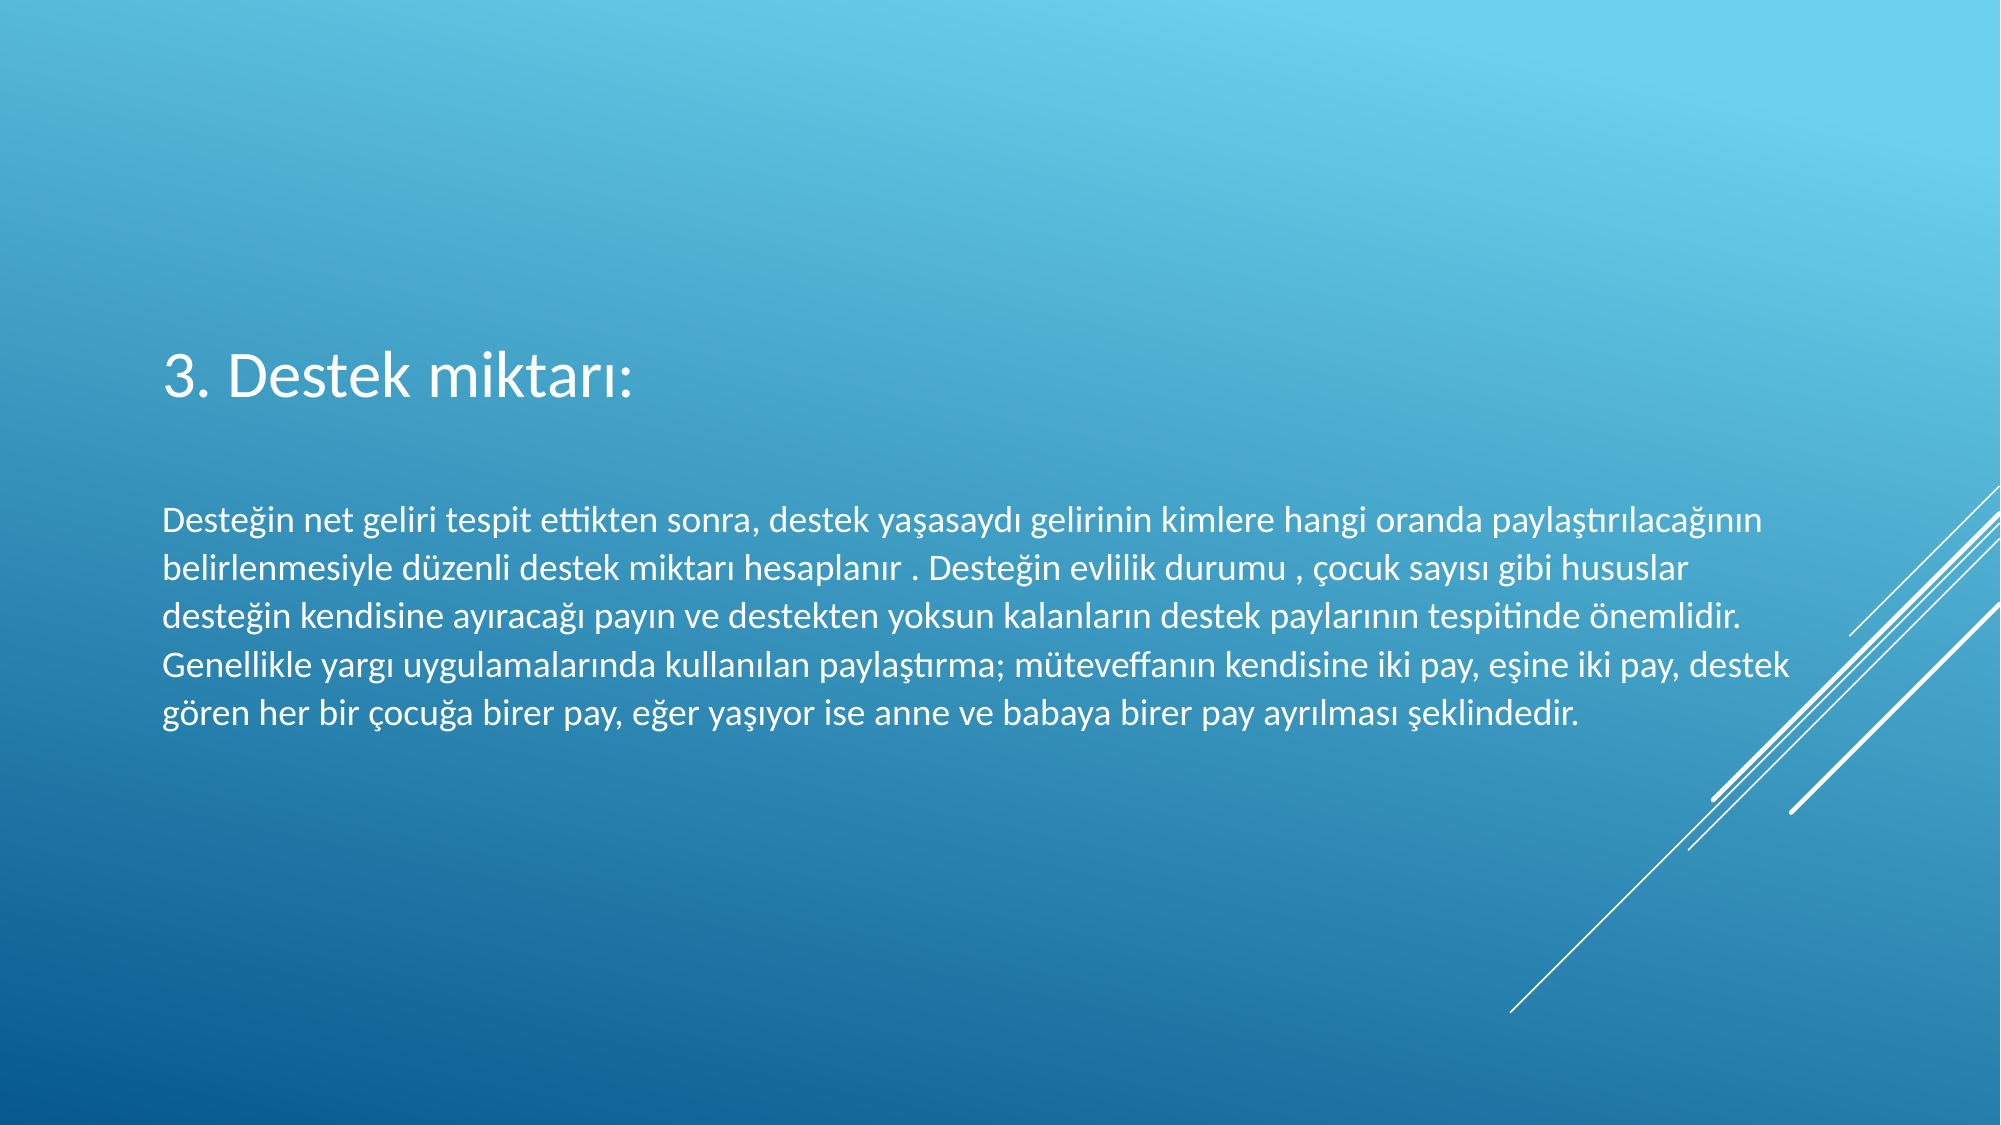

3. Destek miktarı:

Desteğin net geliri tespit ettikten sonra, destek yaşasaydı gelirinin kimlere hangi oranda paylaştırılacağının belirlenmesiyle düzenli destek miktarı hesaplanır . Desteğin evlilik durumu , çocuk sayısı gibi hususlar desteğin kendisine ayıracağı payın ve destekten yoksun kalanların destek paylarının tespitinde önemlidir. Genellikle yargı uygulamalarında kullanılan paylaştırma; müteveffanın kendisine iki pay, eşine iki pay, destek gören her bir çocuğa birer pay, eğer yaşıyor ise anne ve babaya birer pay ayrılması şeklindedir.